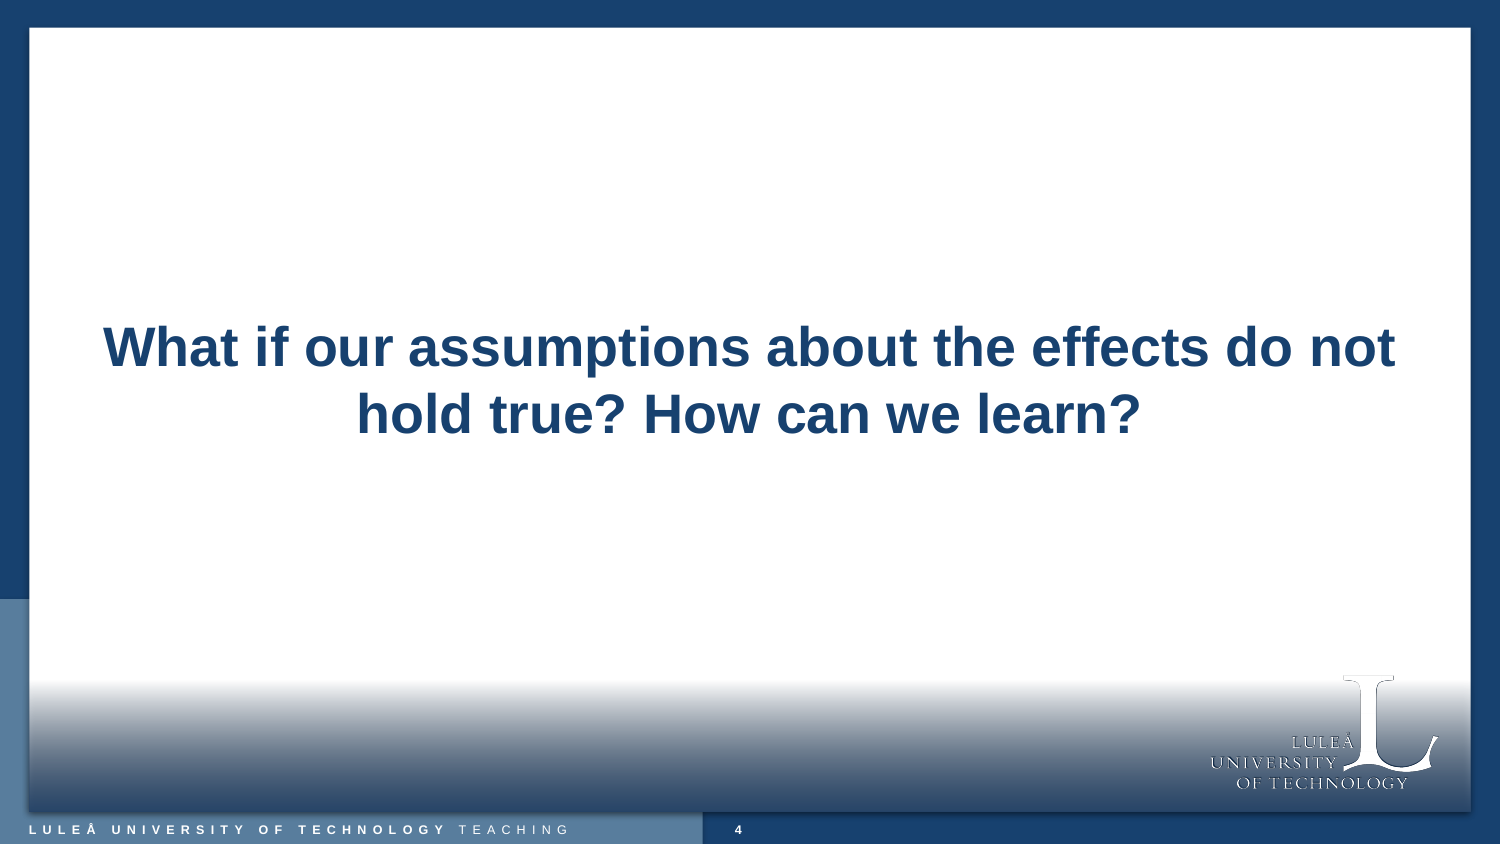

# What if our assumptions about the effects do not hold true? How can we learn?